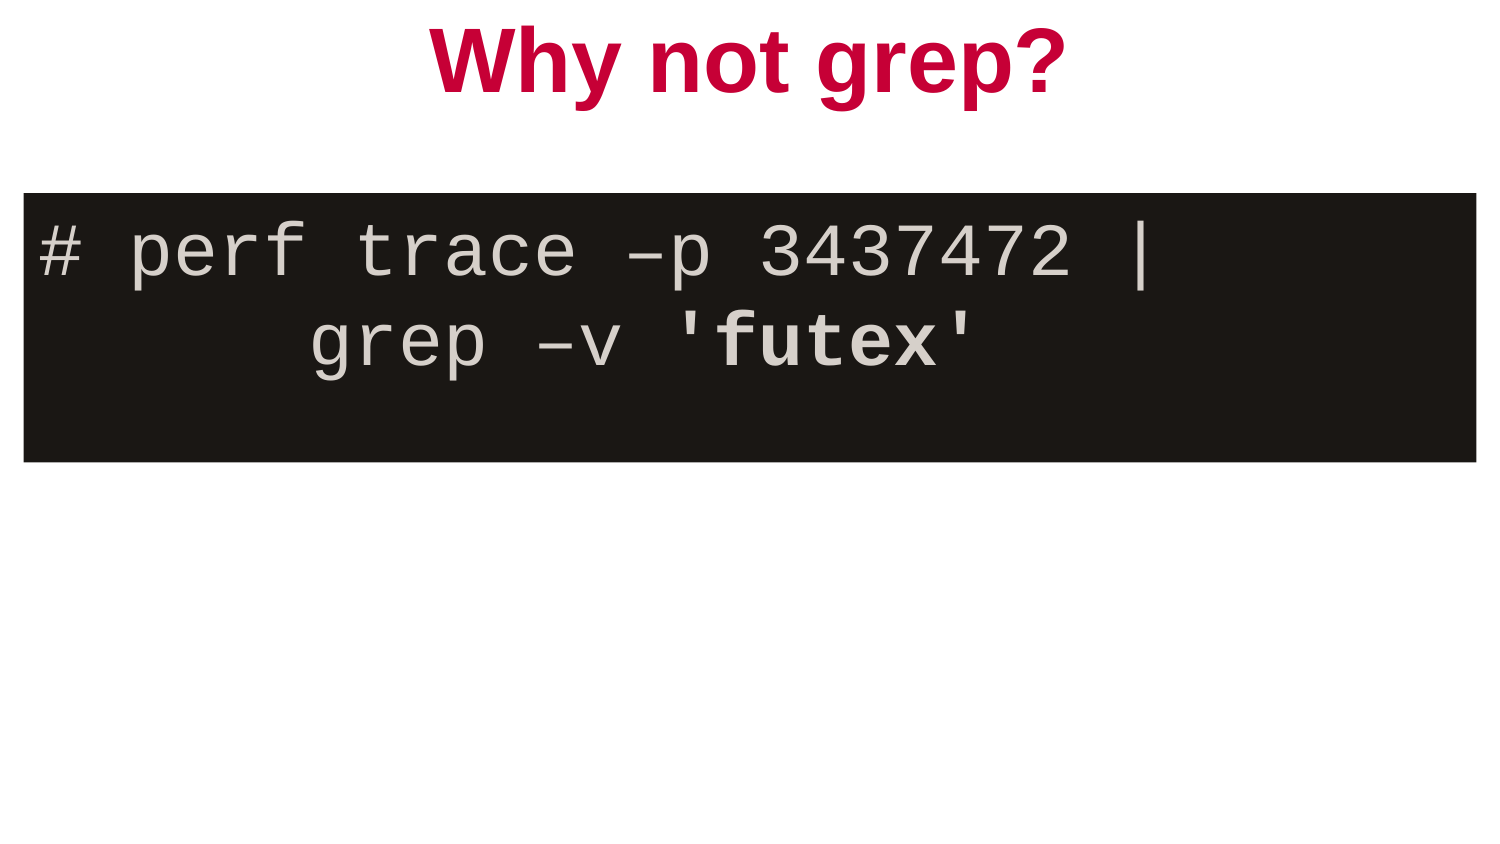

# Why not grep?
# perf trace –p 3437472 | grep –v 'futex'